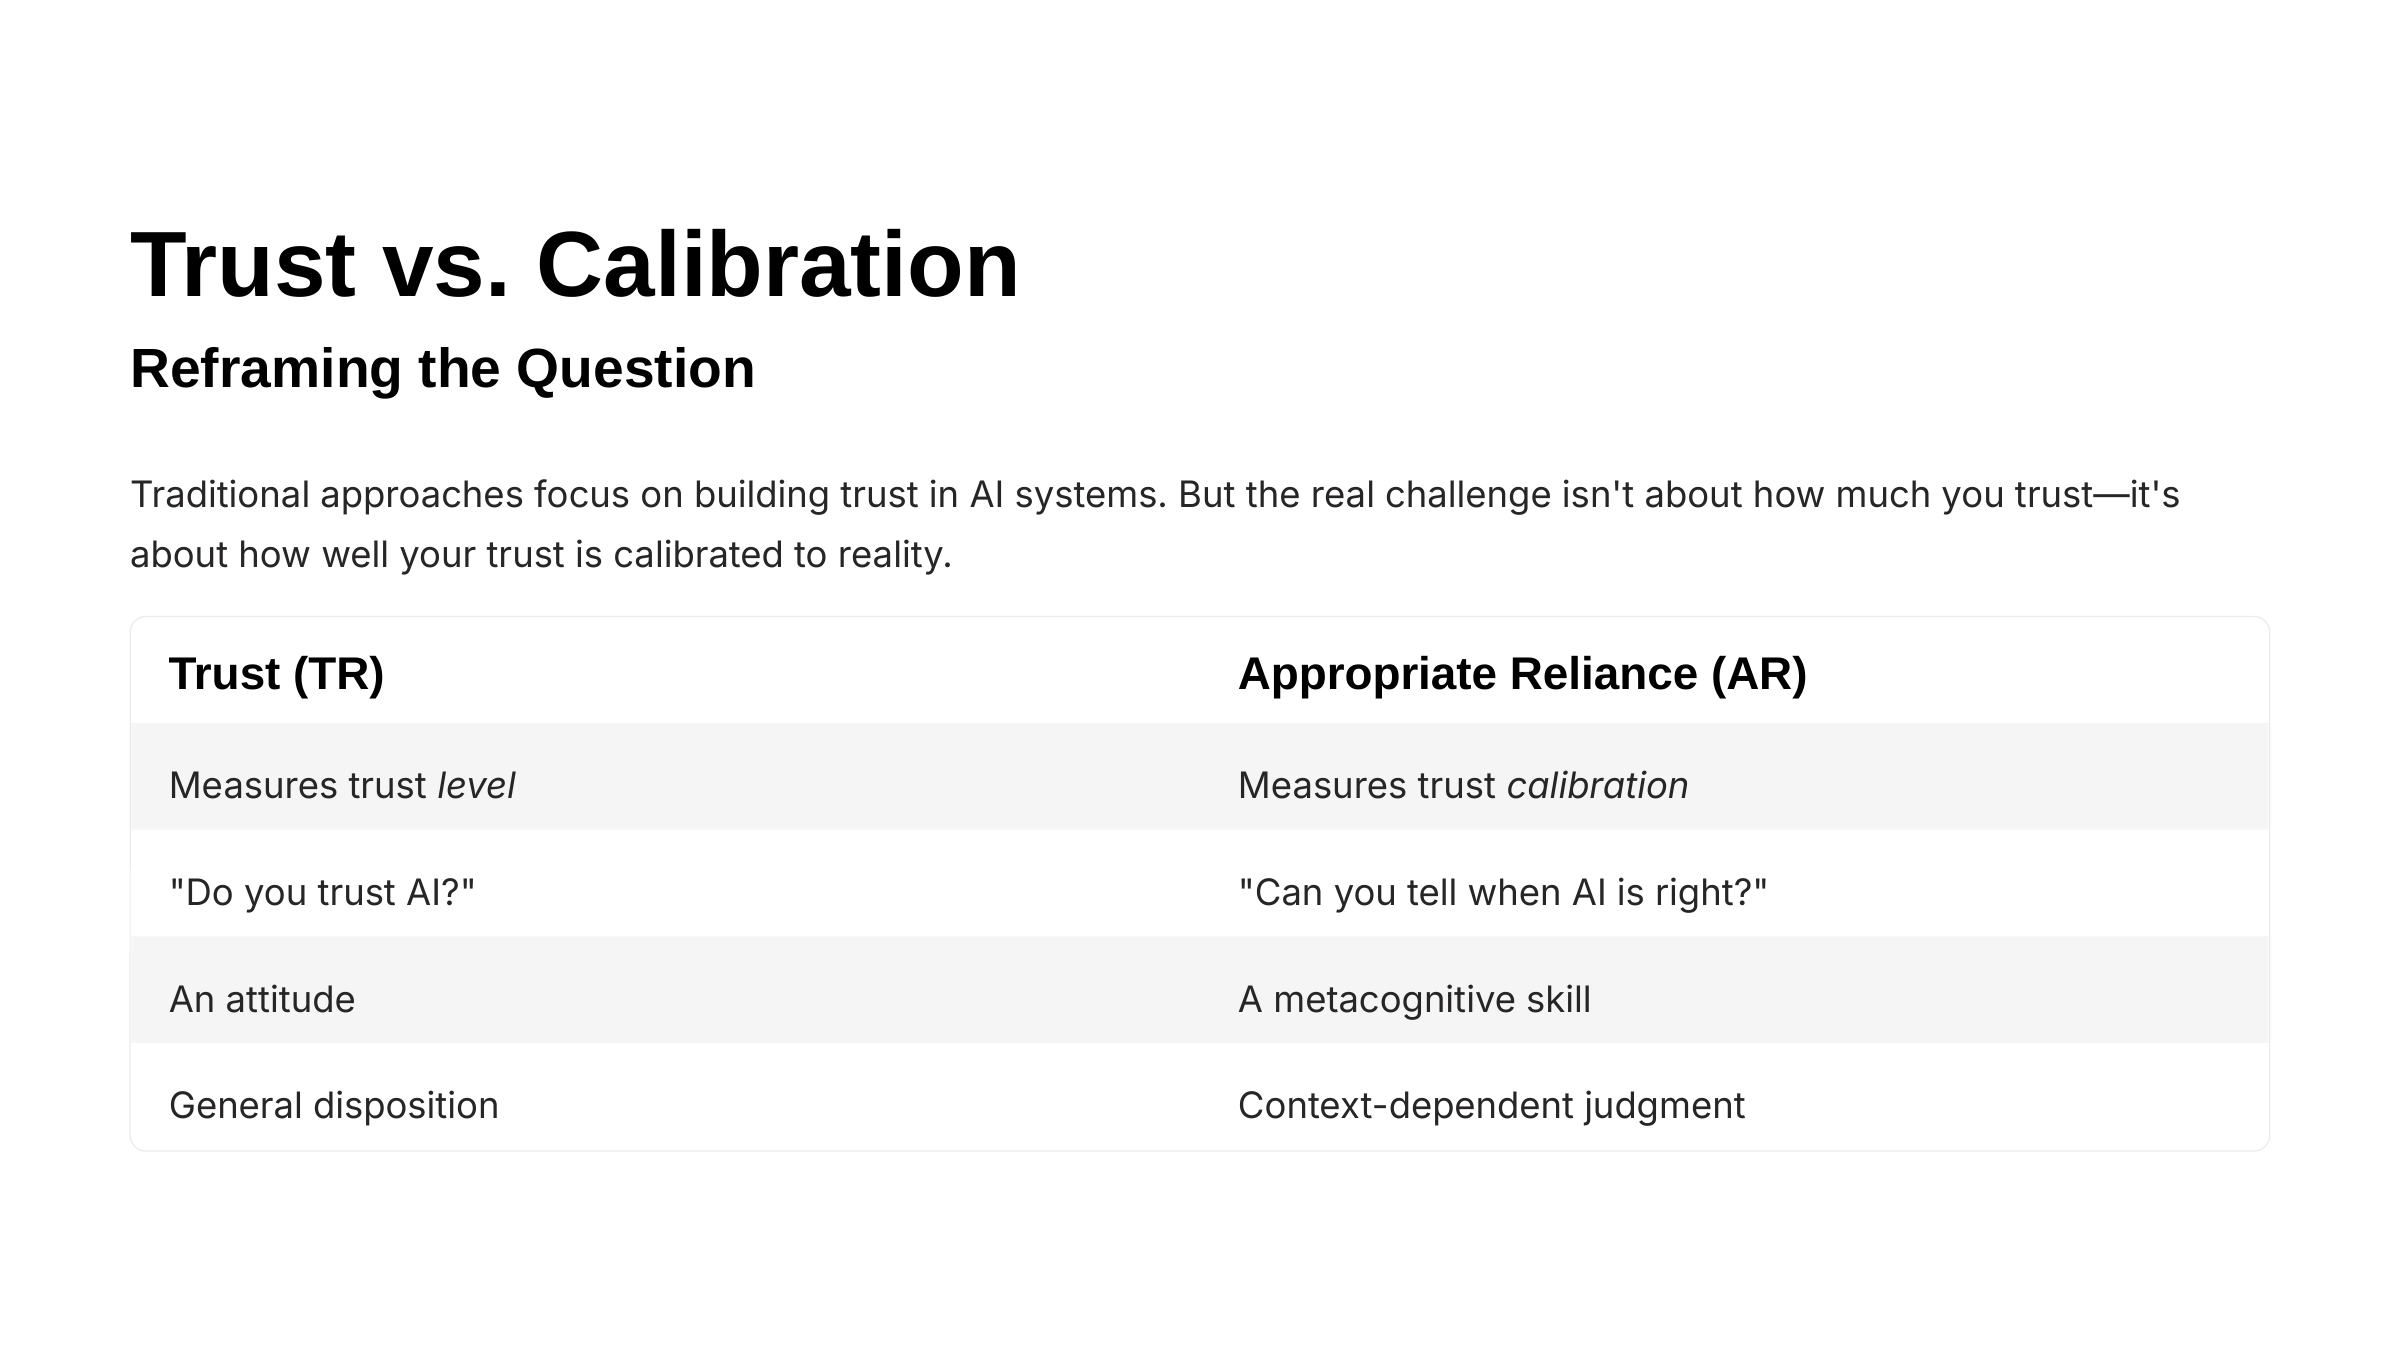

Trust vs. Calibration
Reframing the Question
Traditional approaches focus on building trust in AI systems. But the real challenge isn't about how much you trust—it's about how well your trust is calibrated to reality.

Trust (TR)
Appropriate Reliance (AR)

Measures trust level
Measures trust calibration

"Do you trust AI?"
"Can you tell when AI is right?"

An attitude
A metacognitive skill

General disposition
Context-dependent judgment